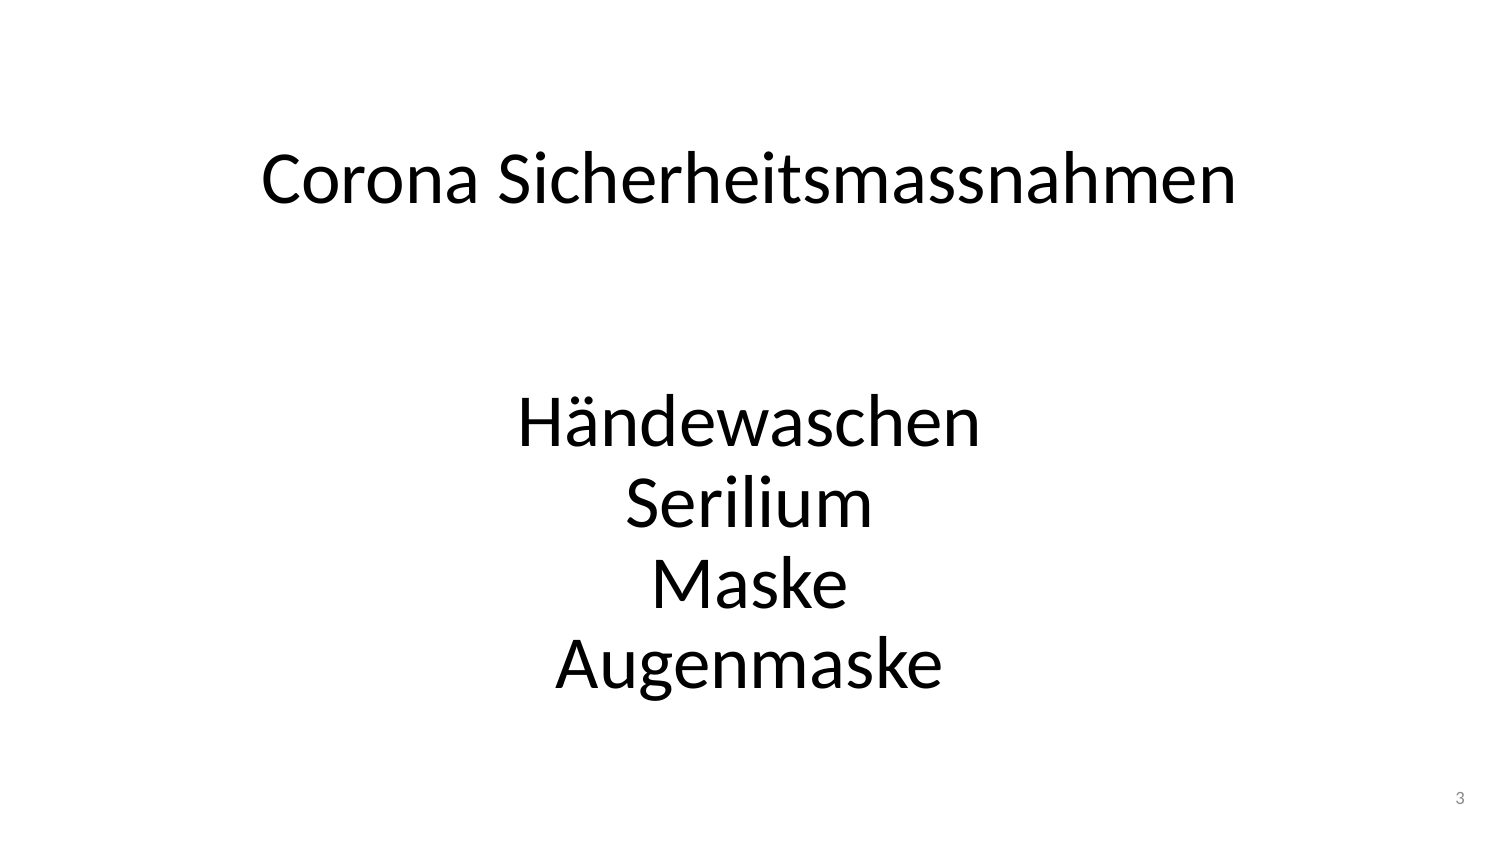

# Corona Sicherheitsmassnahmen Händewaschen Serilium Maske Augenmaske
3